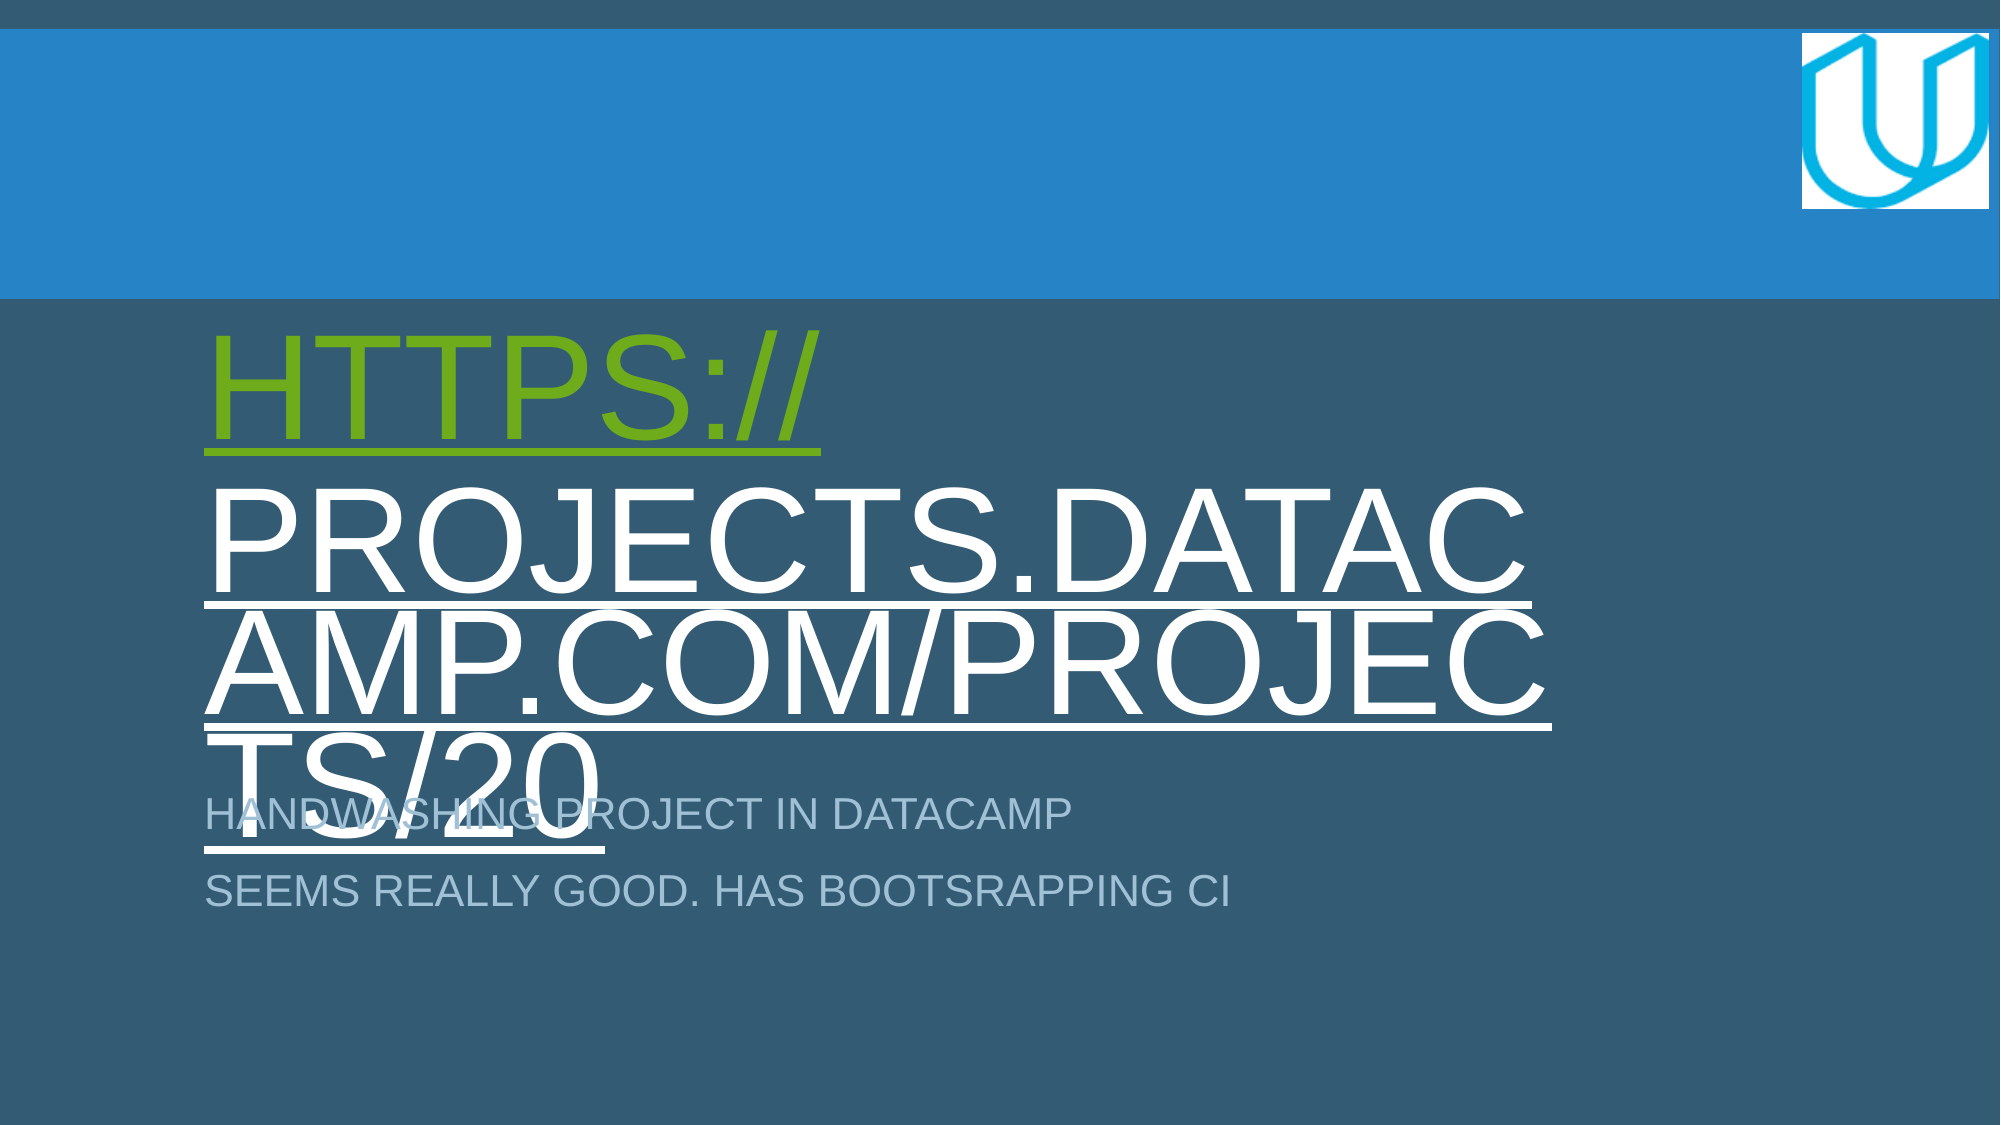

https://projects.datacamp.com/projects/20
Handwashing project in datacamp
Seems really good. Has bootsrapping cI